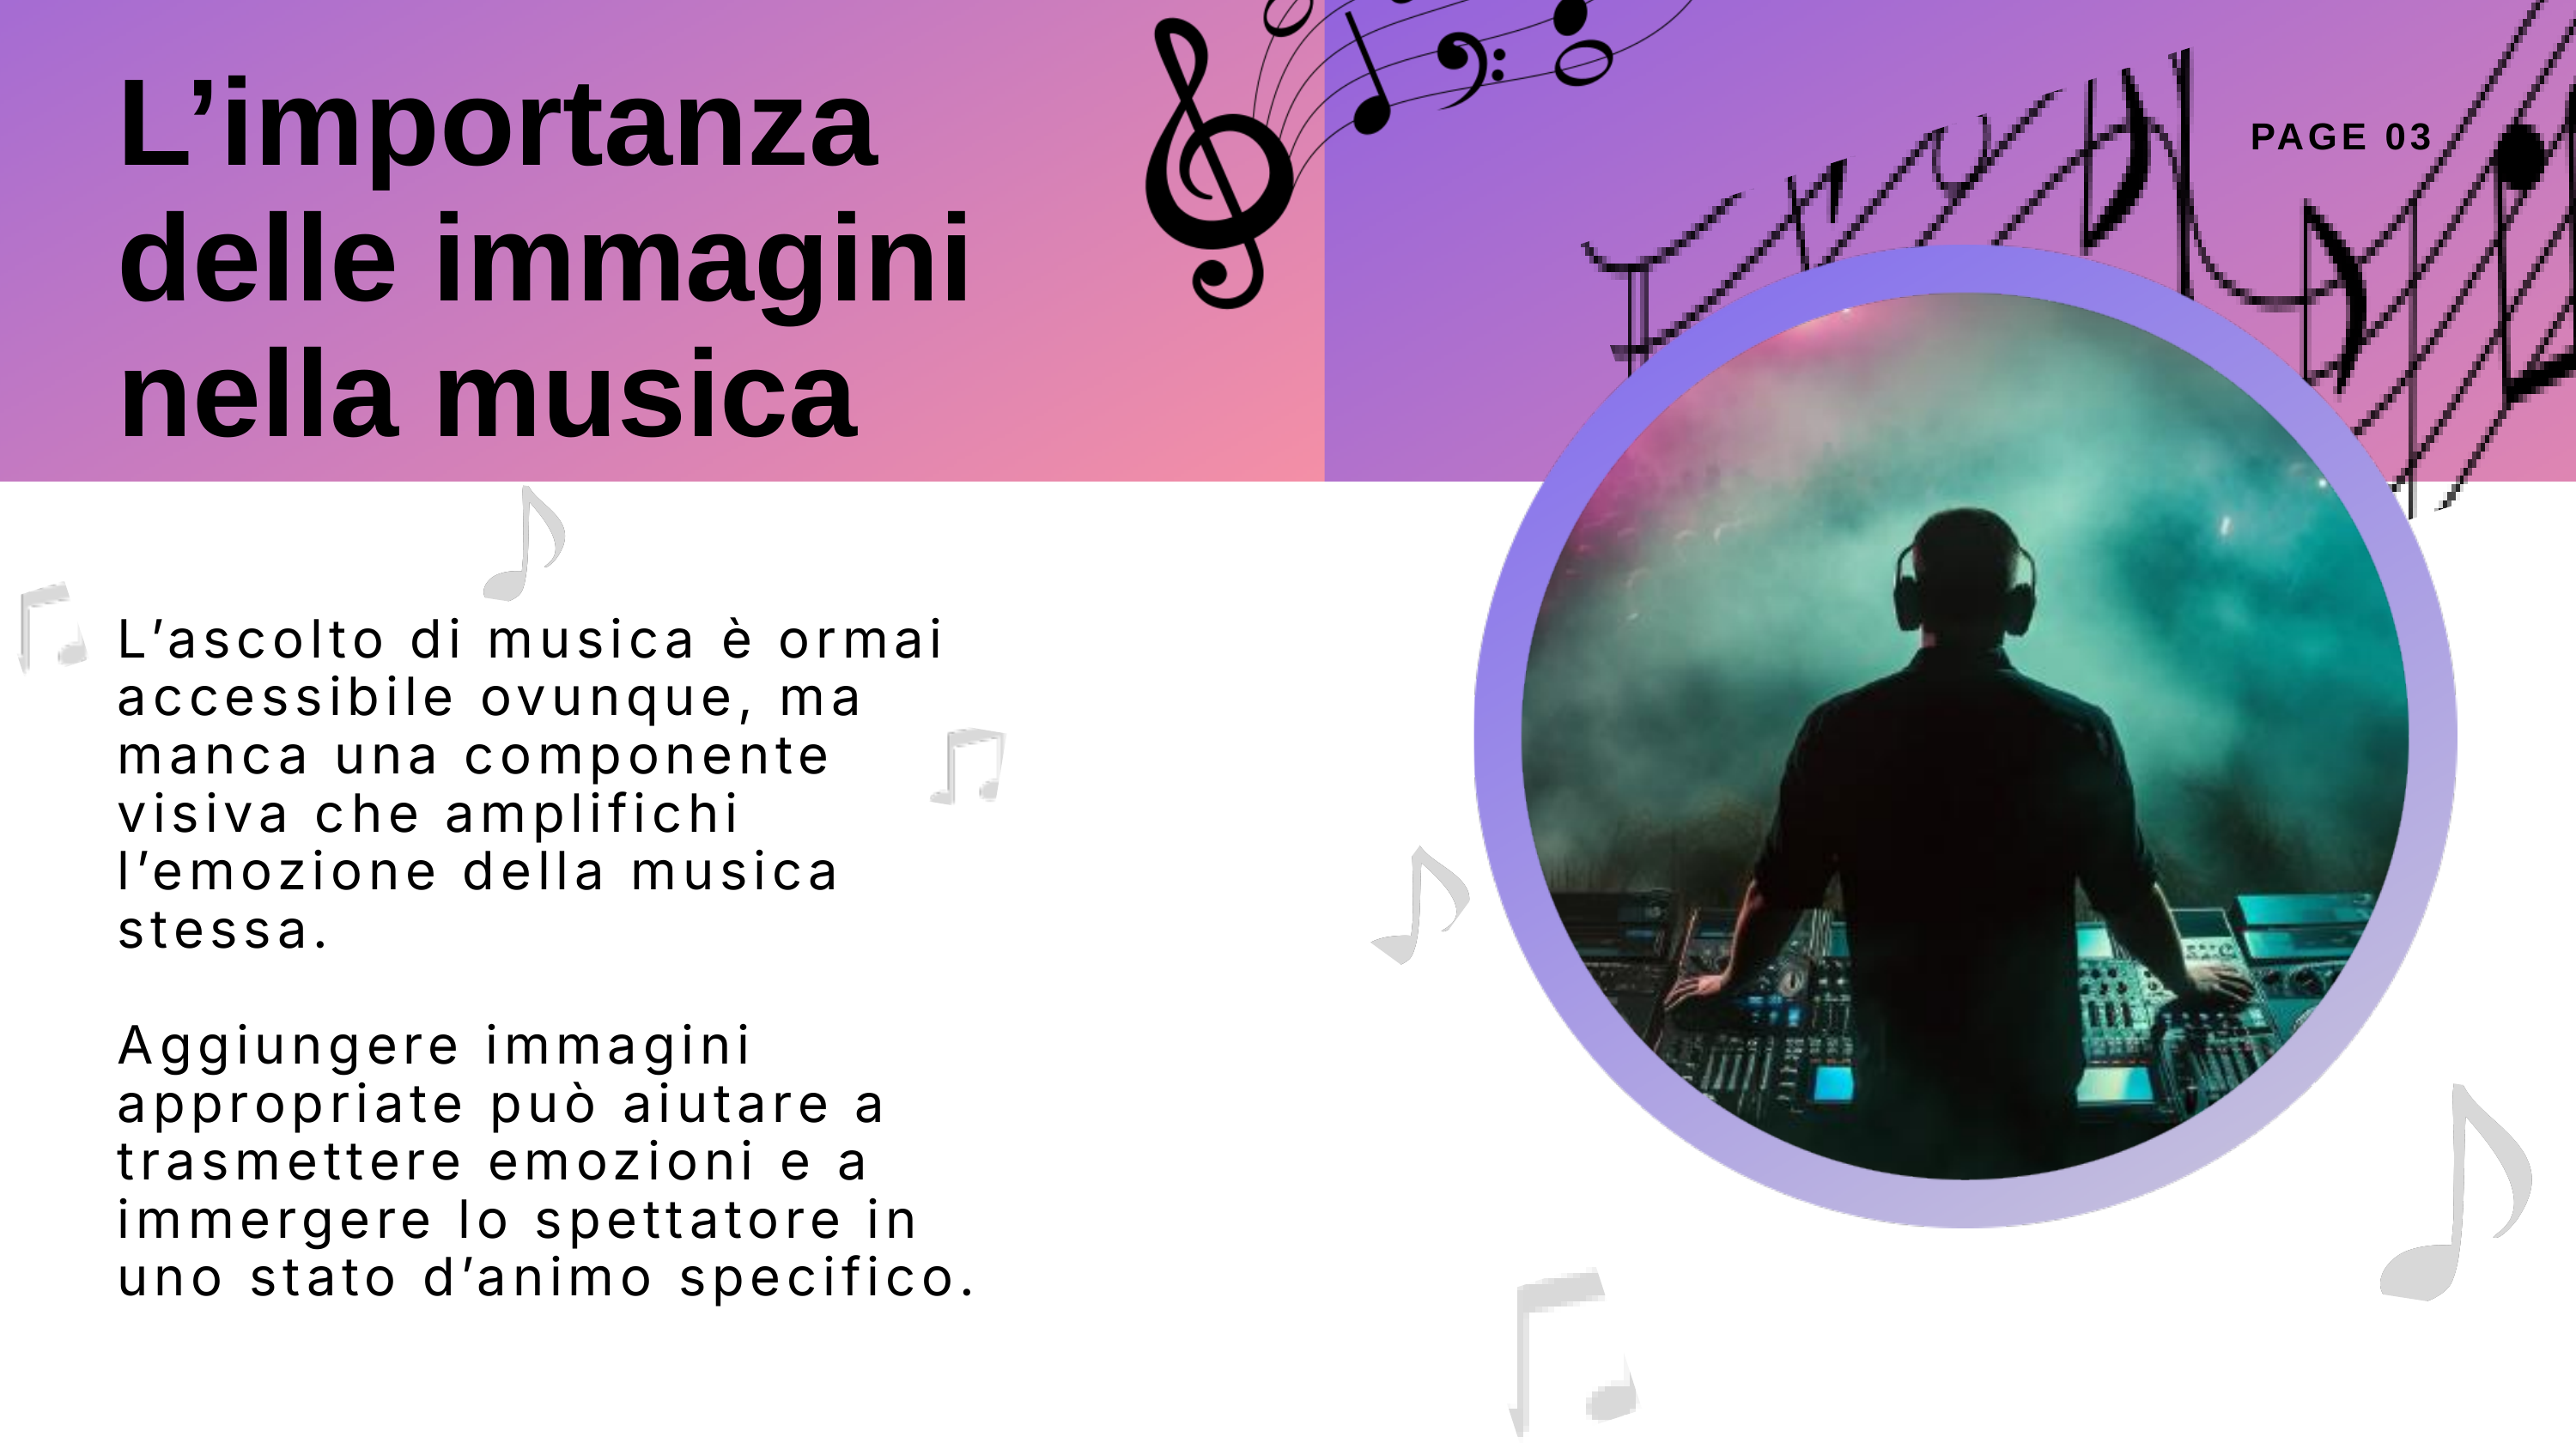

L’importanza delle immagini nella musica
PAGE 03

L’ascolto di musica è ormai accessibile ovunque, ma manca una componente visiva che amplifichi l’emozione della musica stessa.

Aggiungere immagini appropriate può aiutare a trasmettere emozioni e a immergere lo spettatore in uno stato d’animo specifico.